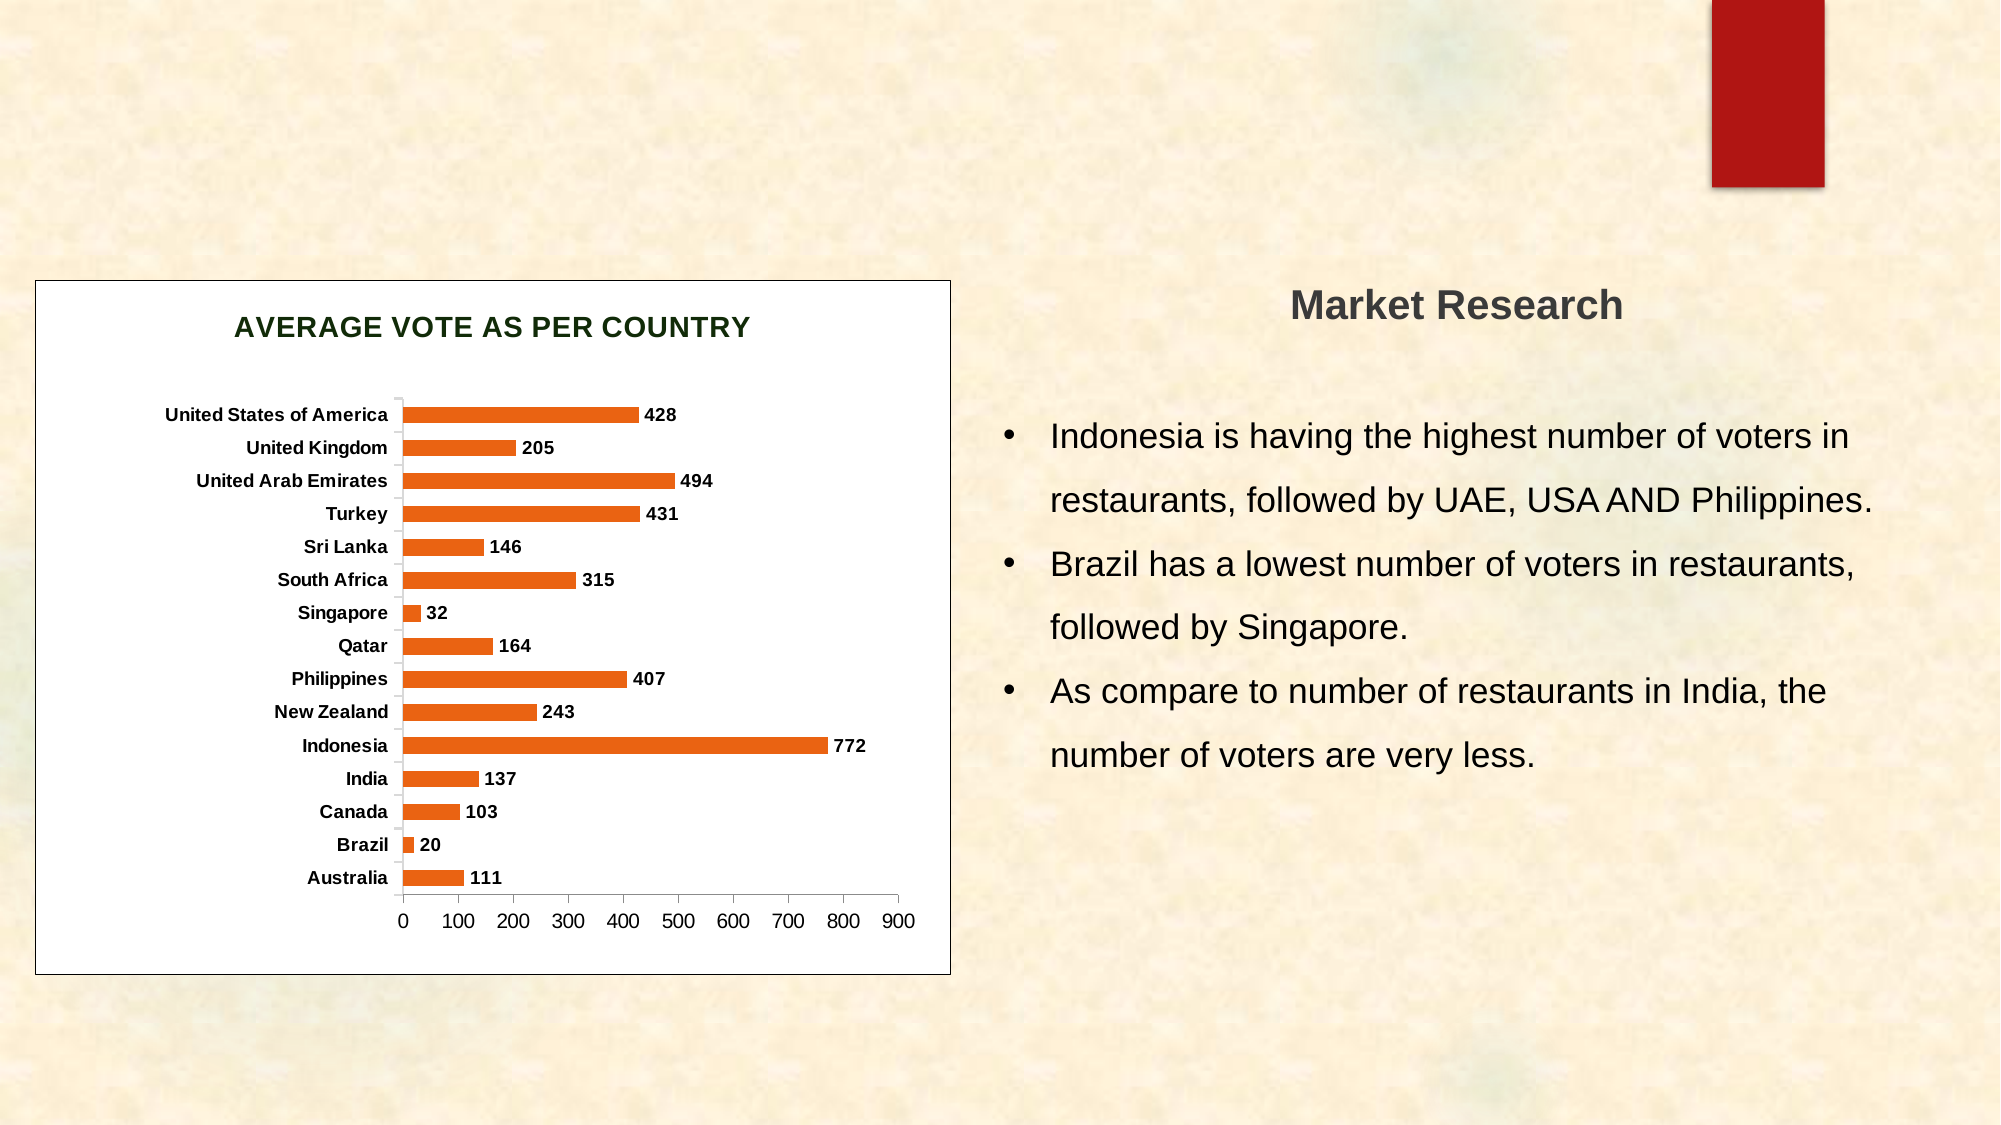

Market Research

Indonesia is having the highest number of voters in restaurants, followed by UAE, USA AND Philippines.
Brazil has a lowest number of voters in restaurants, followed by Singapore.
As compare to number of restaurants in India, the number of voters are very less.

### Chart: AVERAGE VOTE AS PER COUNTRY

| Category | Total |
|---|---|
| Australia | 111.41666666666667 |
| Brazil | 19.616666666666667 |
| Canada | 103.0 |
| India | 137.2125520110957 |
| Indonesia | 772.0952380952381 |
| New Zealand | 243.025 |
| Philippines | 407.40909090909093 |
| Qatar | 163.8 |
| Singapore | 31.9 |
| South Africa | 315.1666666666667 |
| Sri Lanka | 146.45 |
| Turkey | 431.47058823529414 |
| United Arab Emirates | 493.51666666666665 |
| United Kingdom | 205.4875 |
| United States of America | 428.221198156682 |